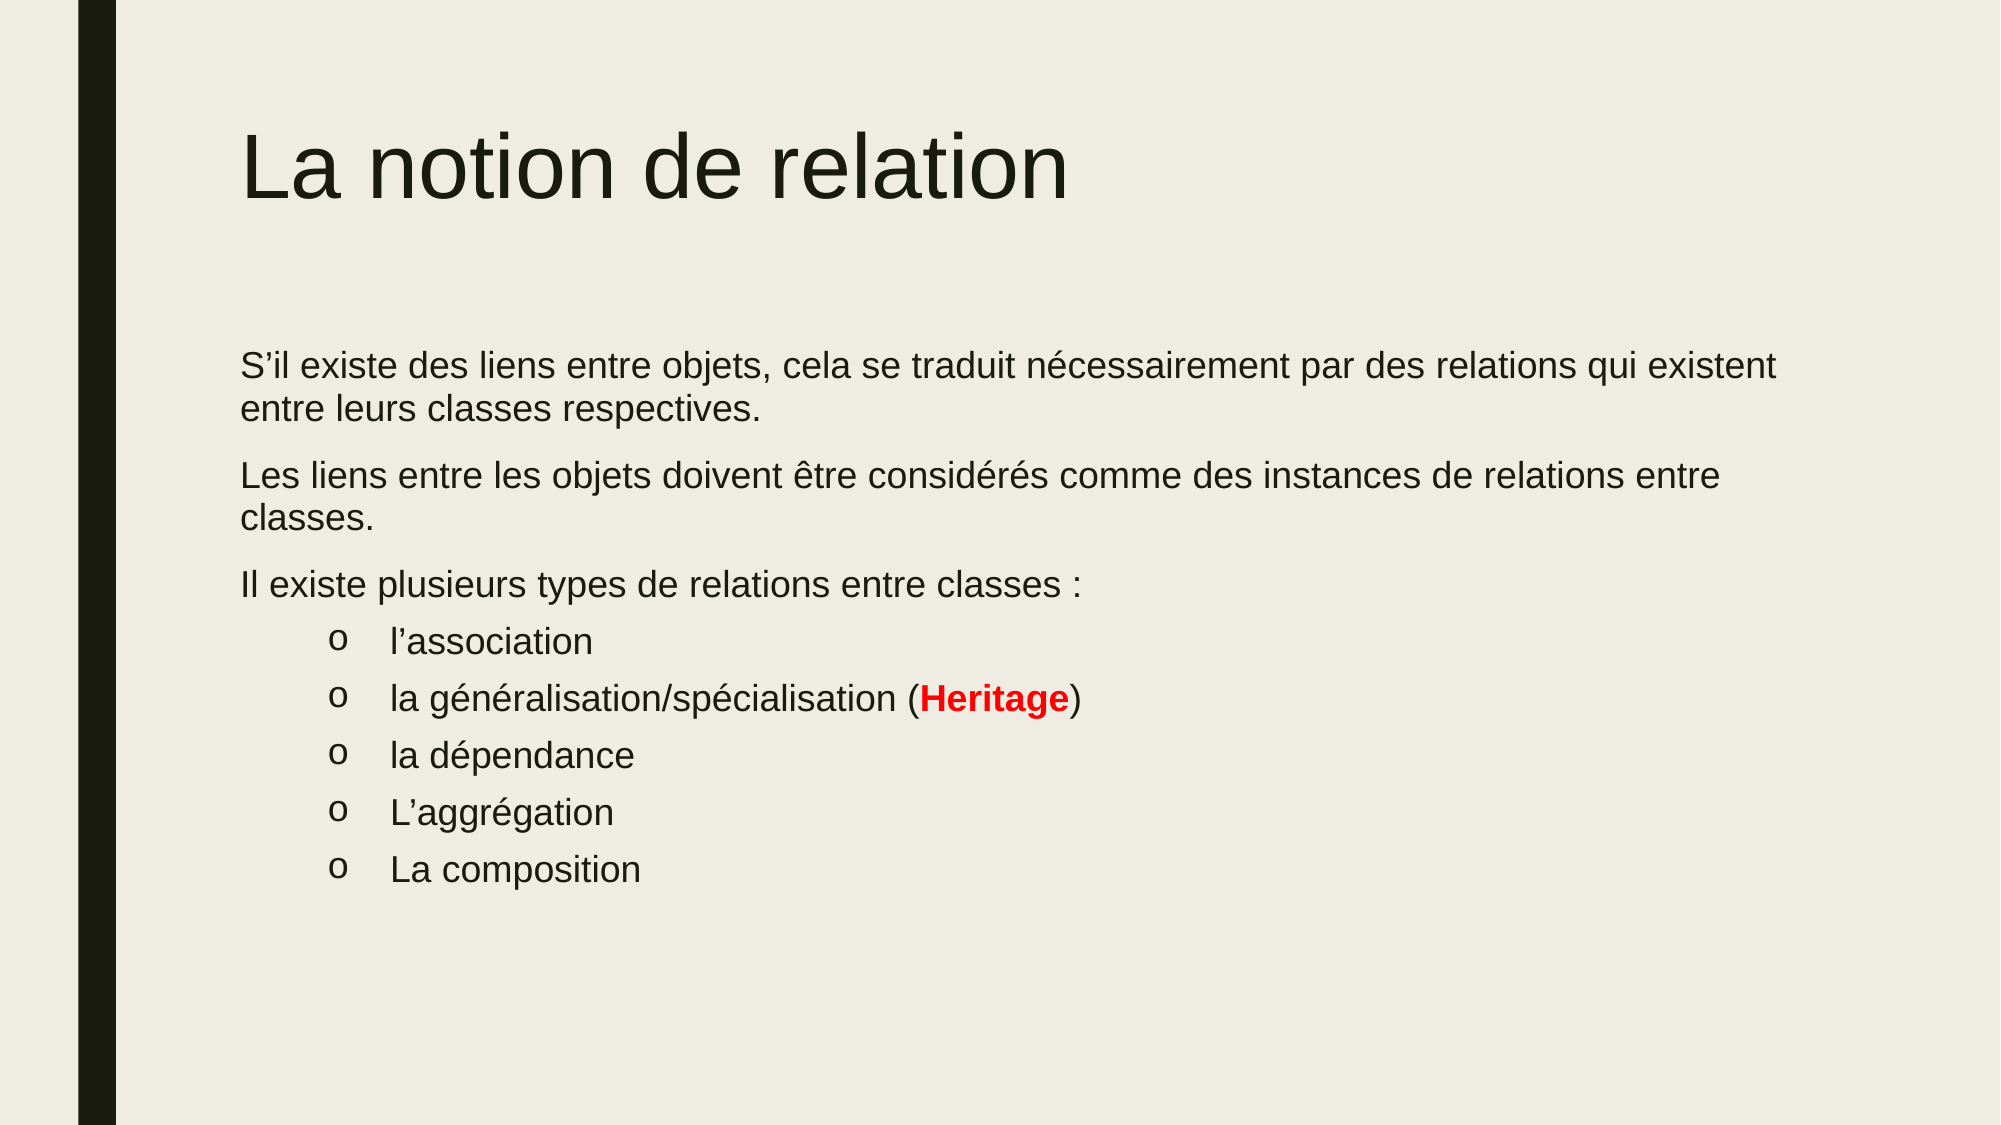

# La notion de relation
S’il existe des liens entre objets, cela se traduit nécessairement par des relations qui existent entre leurs classes respectives.
Les liens entre les objets doivent être considérés comme des instances de relations entre classes.
Il existe plusieurs types de relations entre classes :
l’association
la généralisation/spécialisation (Heritage)
la dépendance
L’aggrégation
La composition